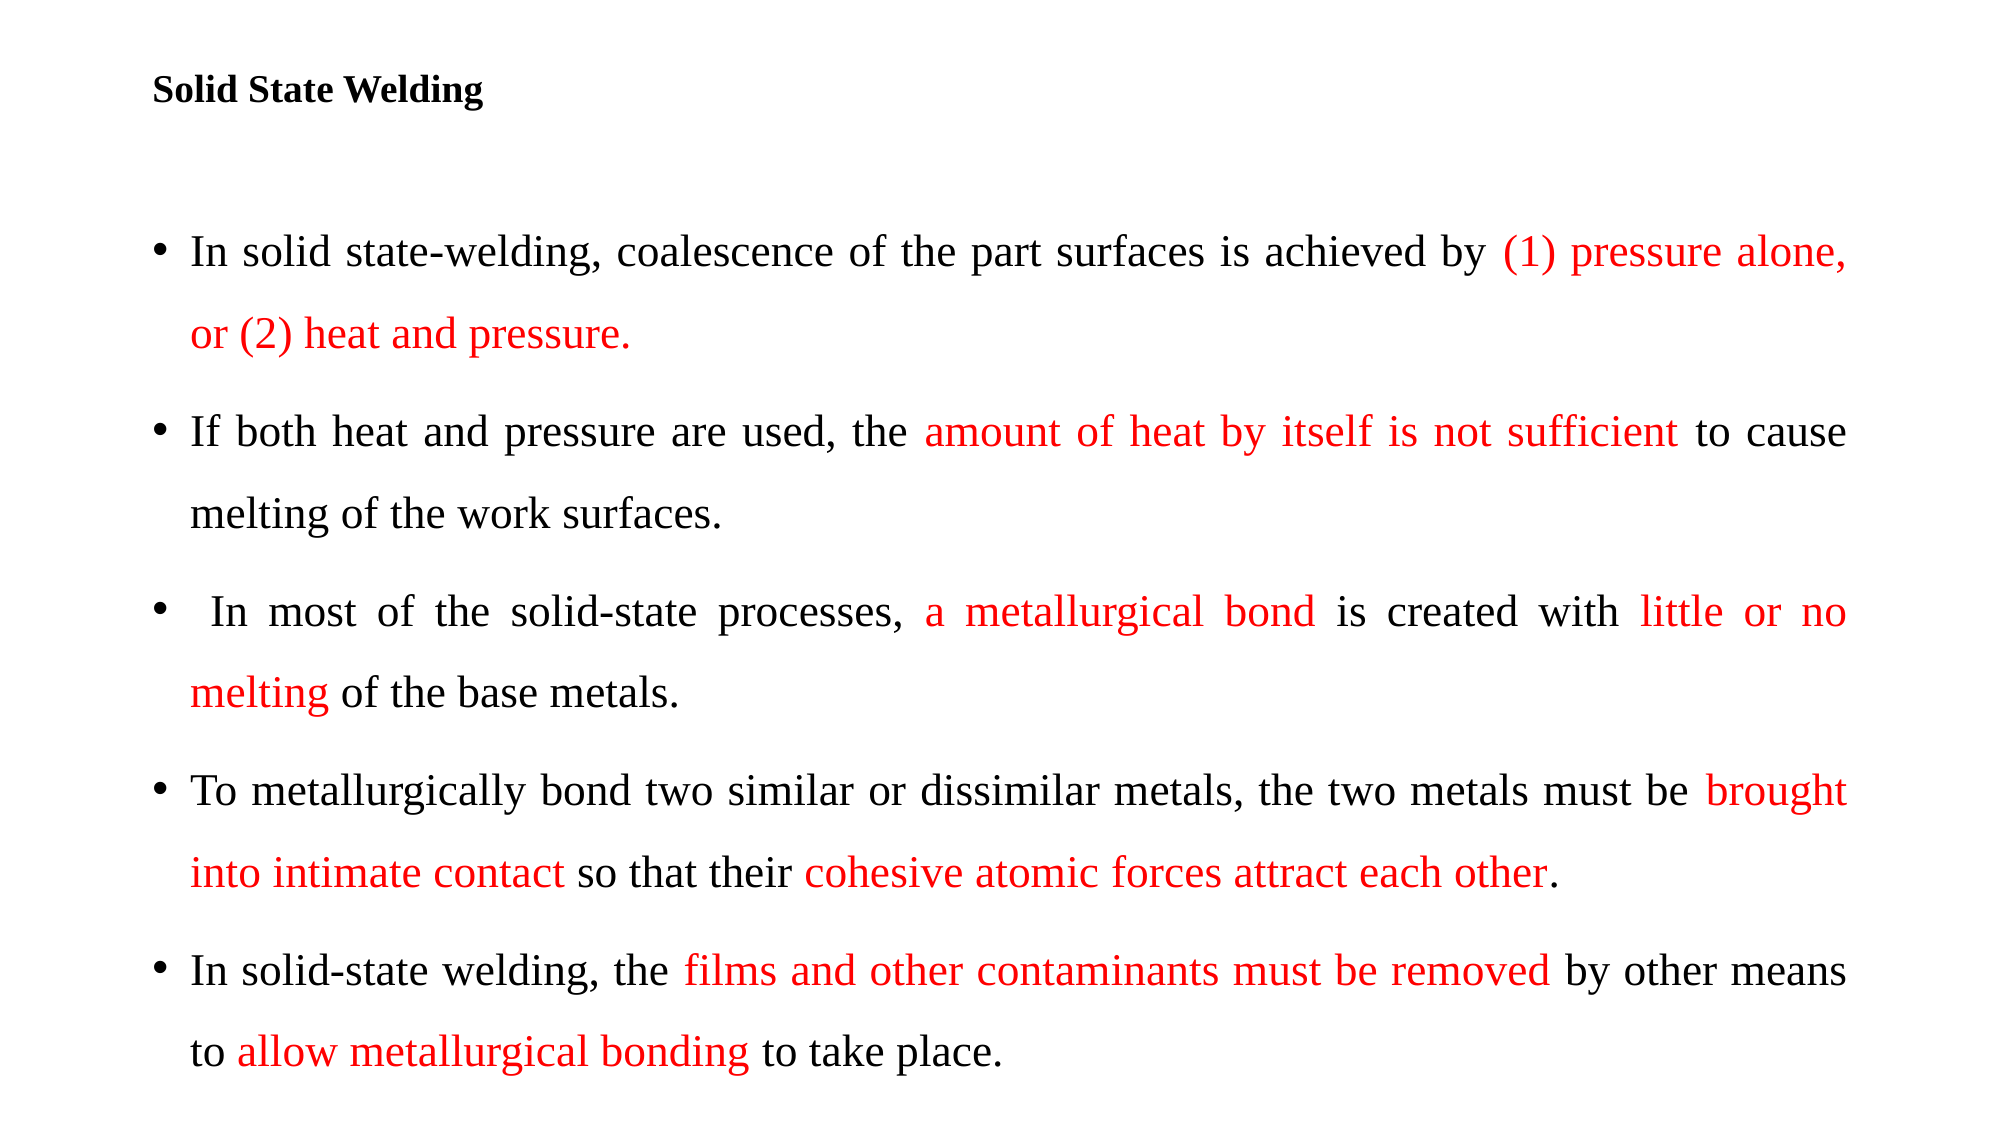

# Solid State Welding
In solid state-welding, coalescence of the part surfaces is achieved by (1) pressure alone, or (2) heat and pressure.
If both heat and pressure are used, the amount of heat by itself is not sufficient to cause melting of the work surfaces.
 In most of the solid-state processes, a metallurgical bond is created with little or no melting of the base metals.
To metallurgically bond two similar or dissimilar metals, the two metals must be brought into intimate contact so that their cohesive atomic forces attract each other.
In solid-state welding, the films and other contaminants must be removed by other means to allow metallurgical bonding to take place.